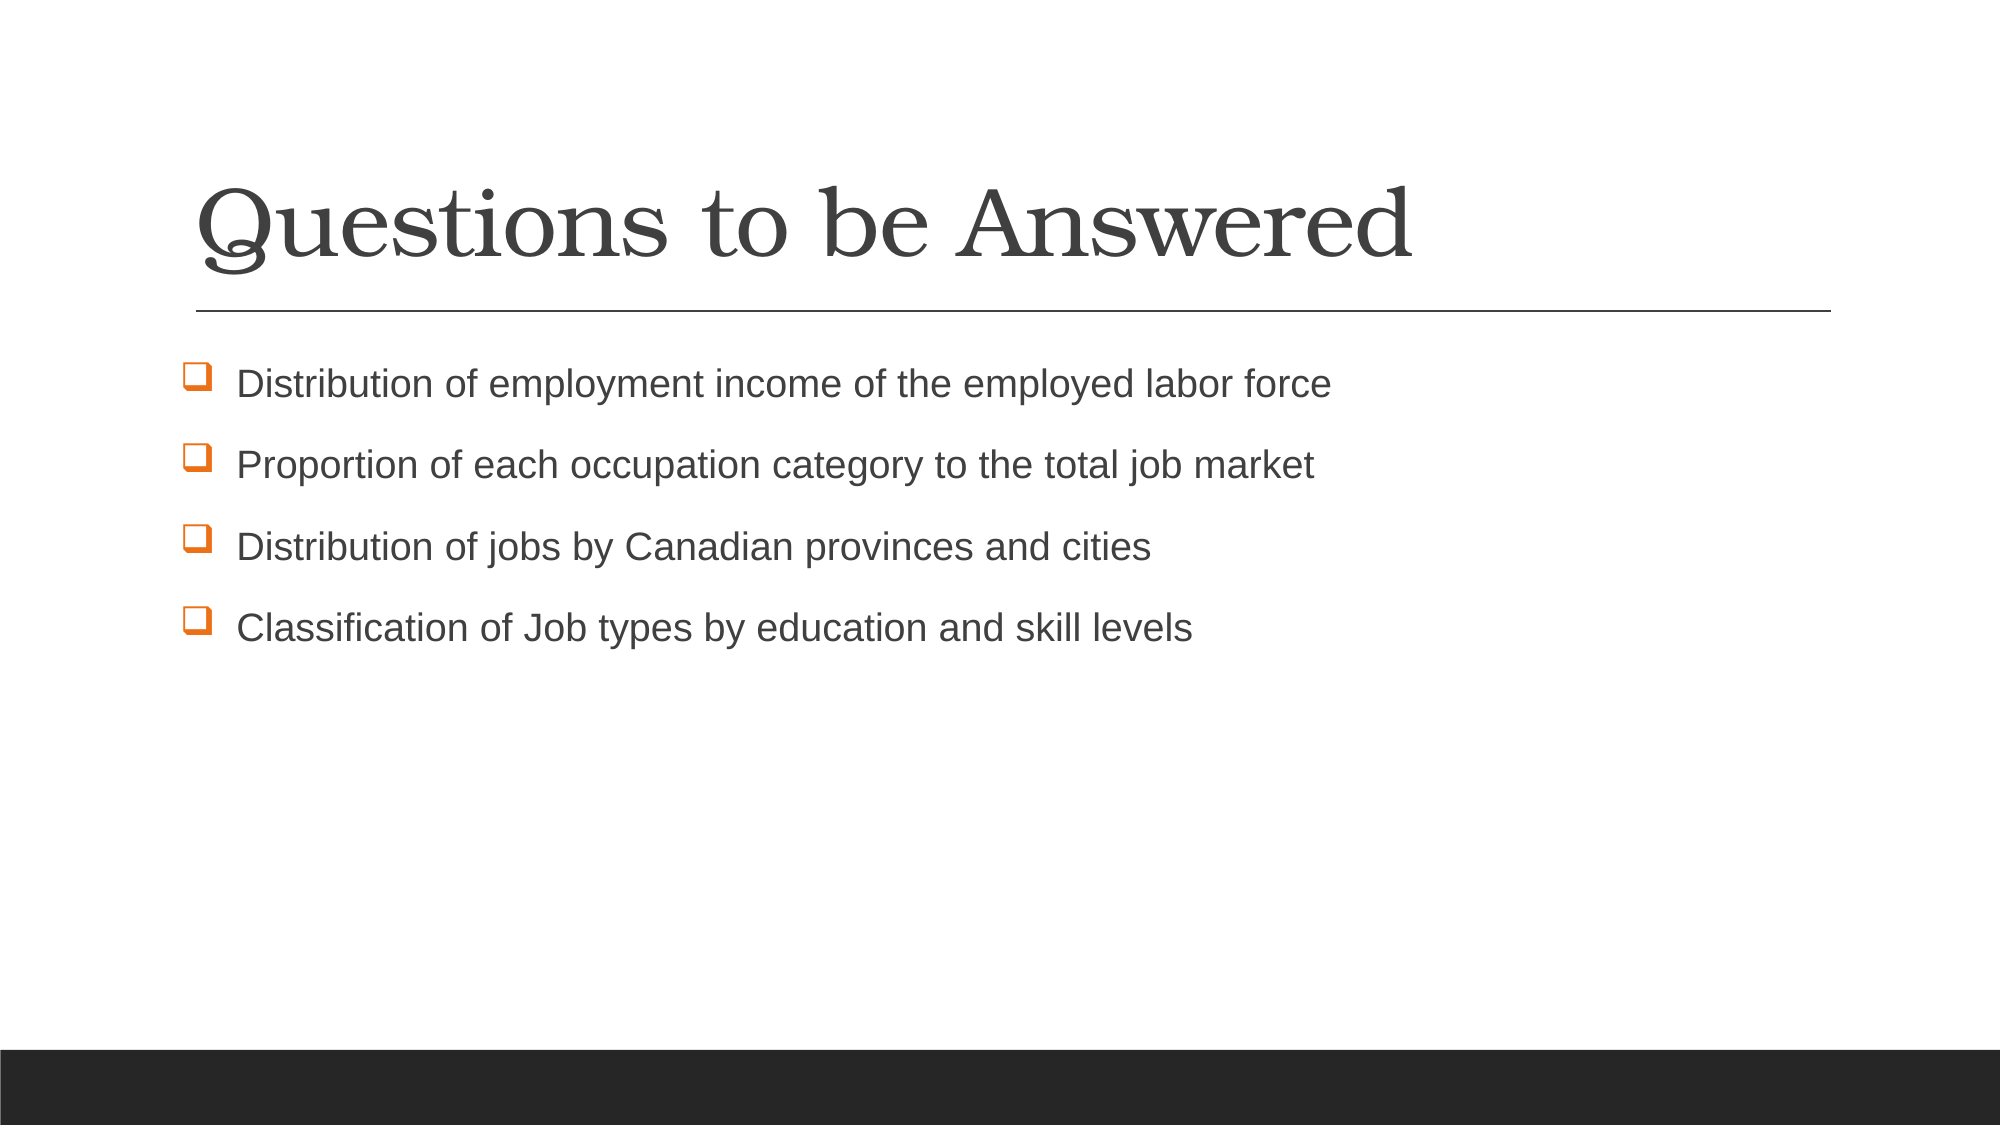

# Questions to be Answered
Distribution of employment income of the employed labor force
Proportion of each occupation category to the total job market
Distribution of jobs by Canadian provinces and cities
Classification of Job types by education and skill levels